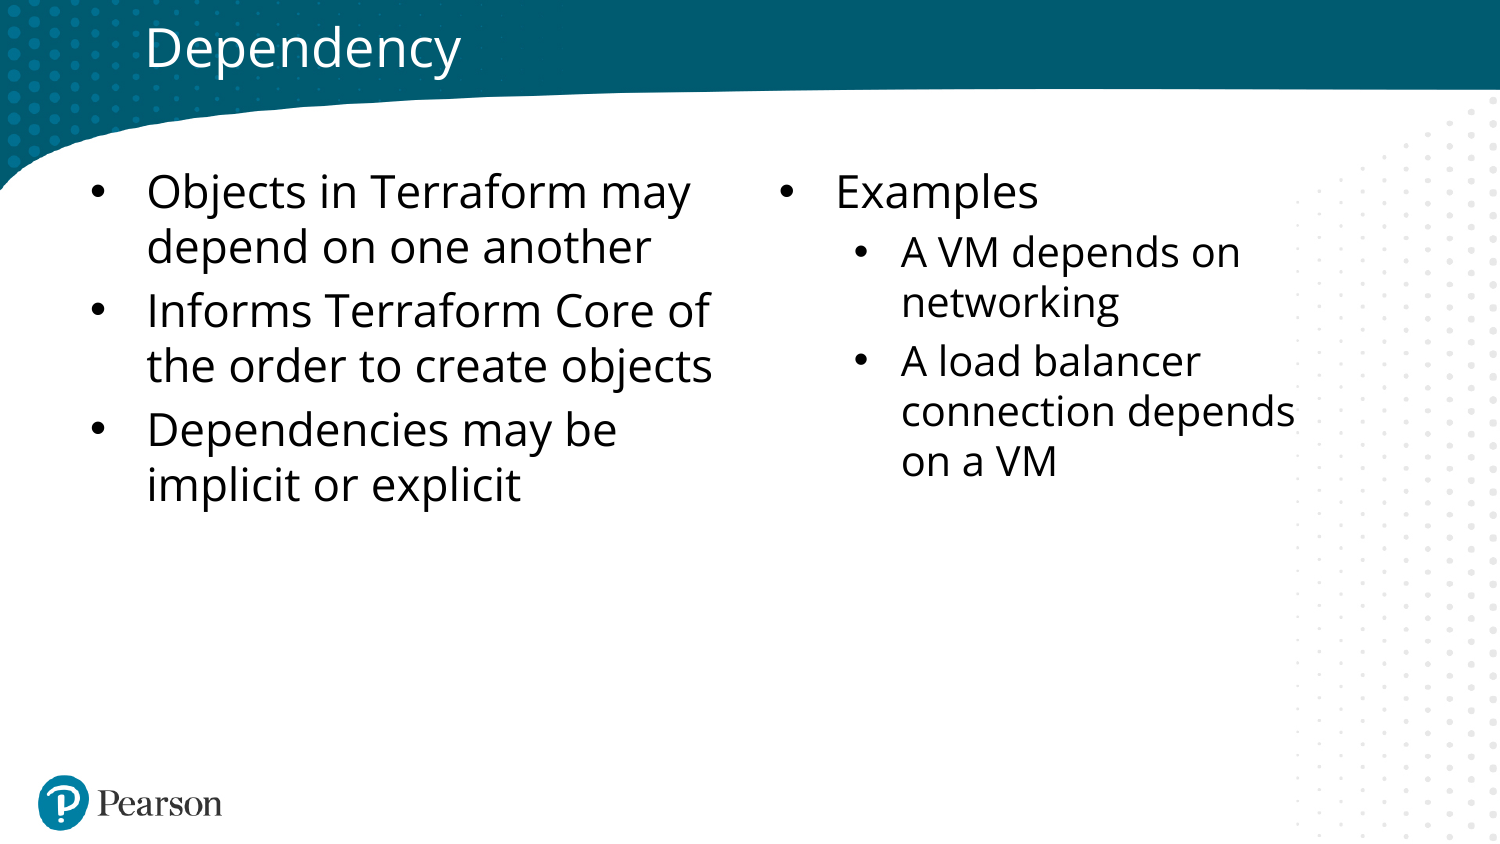

# Dependency
Objects in Terraform may depend on one another
Informs Terraform Core of the order to create objects
Dependencies may be implicit or explicit
Examples
A VM depends on networking
A load balancer connection depends
on a VM